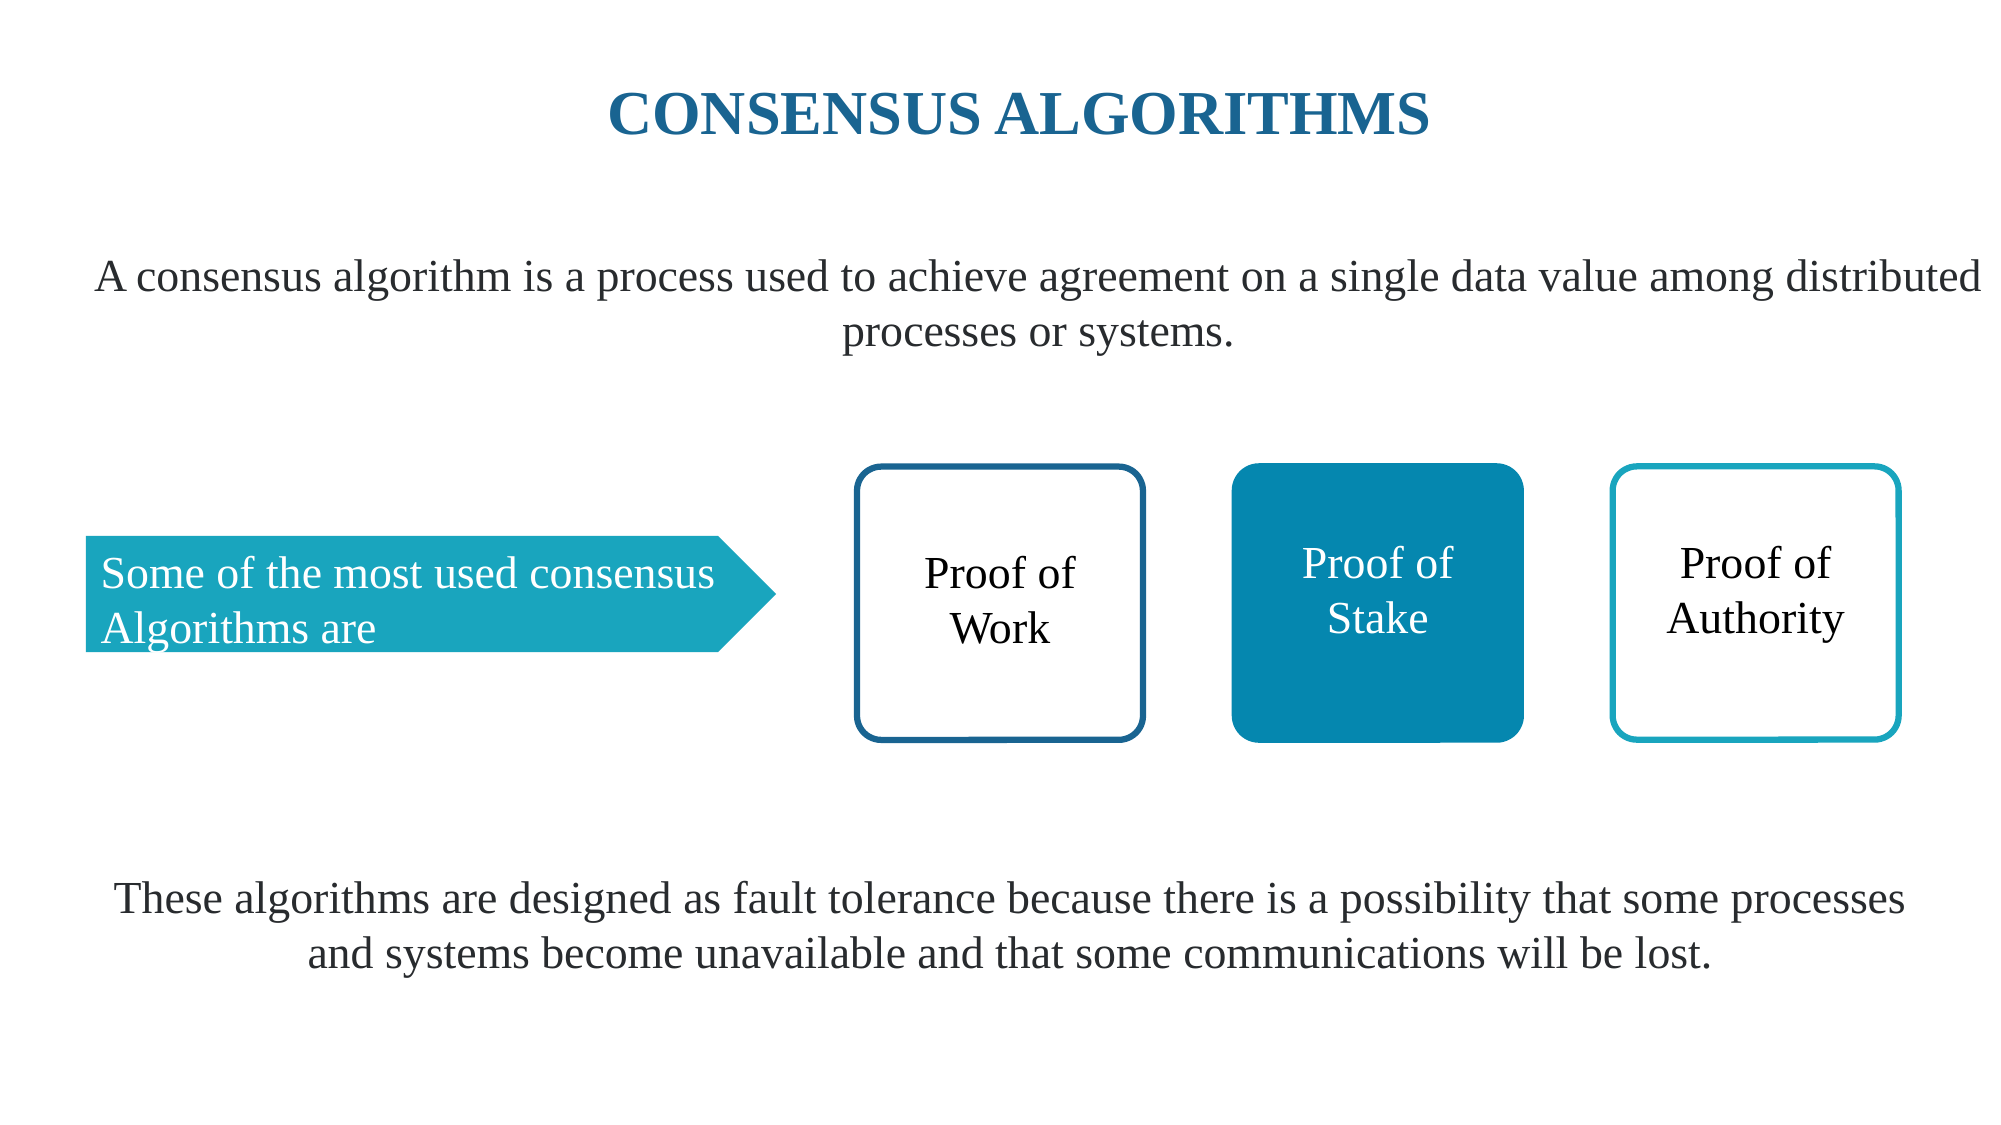

CONSENSUS ALGORITHMS
A consensus algorithm is a process used to achieve agreement on a single data value among distributed processes or systems.

Proof of Stake
Proof of Authority
Some of the most used consensus Algorithms are
Proof of Work

These algorithms are designed as fault tolerance because there is a possibility that some processes and systems become unavailable and that some communications will be lost.